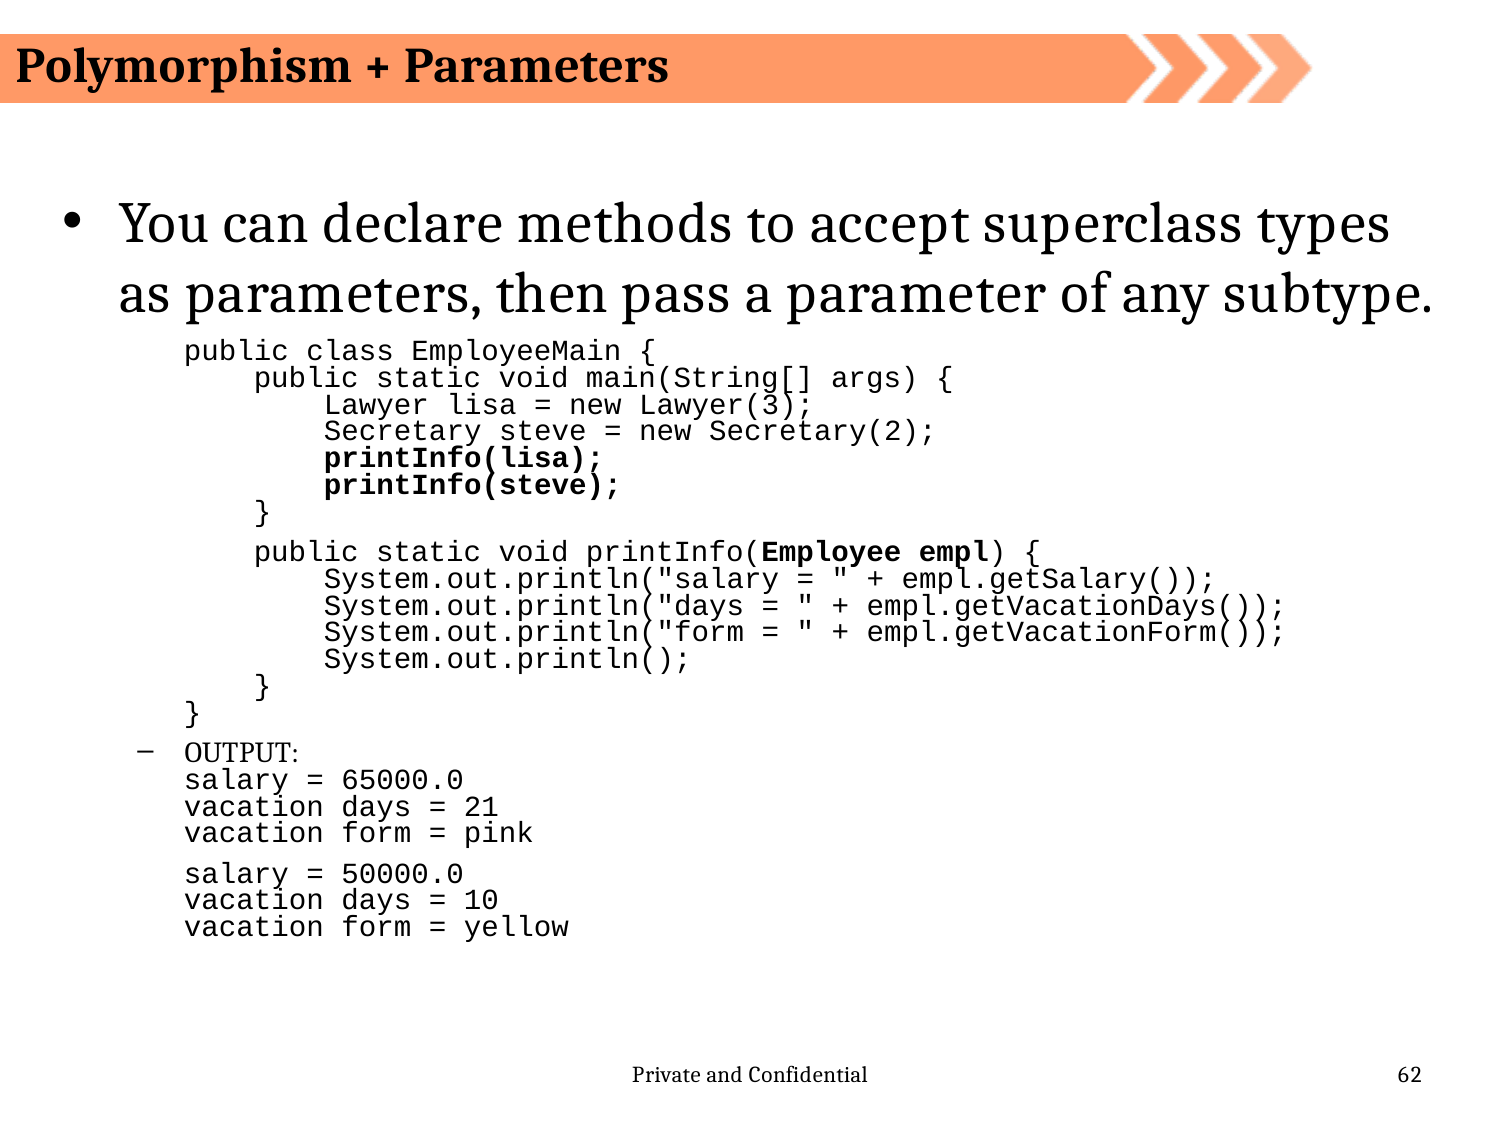

Polymorphism + Parameters
You can declare methods to accept superclass types as parameters, then pass a parameter of any subtype.

	public class EmployeeMain {
	    public static void main(String[] args) {
	        Lawyer lisa = new Lawyer(3);
	        Secretary steve = new Secretary(2);
	        printInfo(lisa);
	        printInfo(steve);
	    }

	    public static void printInfo(Employee empl) {
	        System.out.println("salary = " + empl.getSalary());
	        System.out.println("days = " + empl.getVacationDays());
	        System.out.println("form = " + empl.getVacationForm());
	        System.out.println();
	    }
	}

OUTPUT:
	salary = 65000.0
	vacation days = 21
	vacation form = pink

	salary = 50000.0
	vacation days = 10
	vacation form = yellow